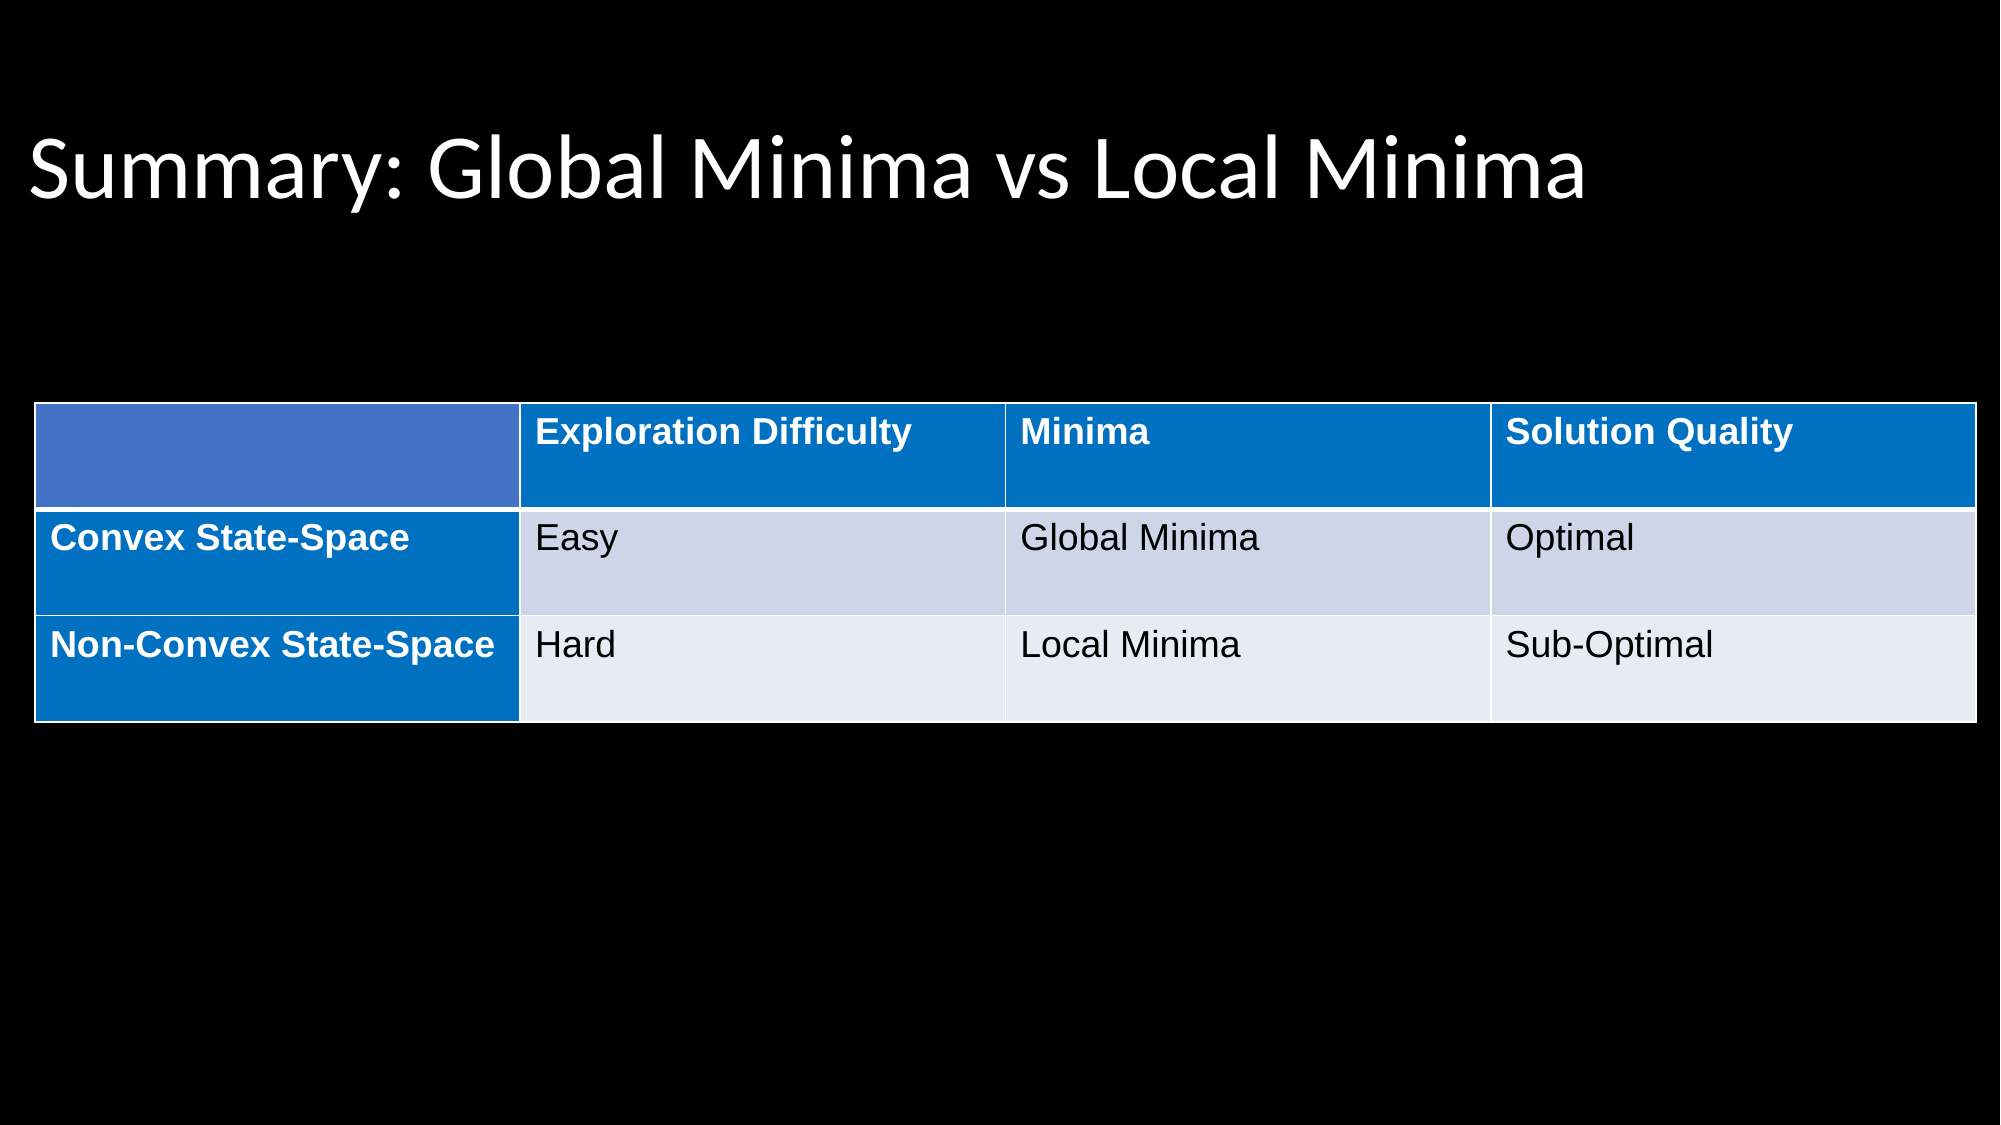

Summary: Global Minima vs Local Minima
|  | Exploration Difficulty | Minima | Solution Quality |
| --- | --- | --- | --- |
| Convex State-Space | Easy | Global Minima | Optimal |
| Non-Convex State-Space | Hard | Local Minima | Sub-Optimal |